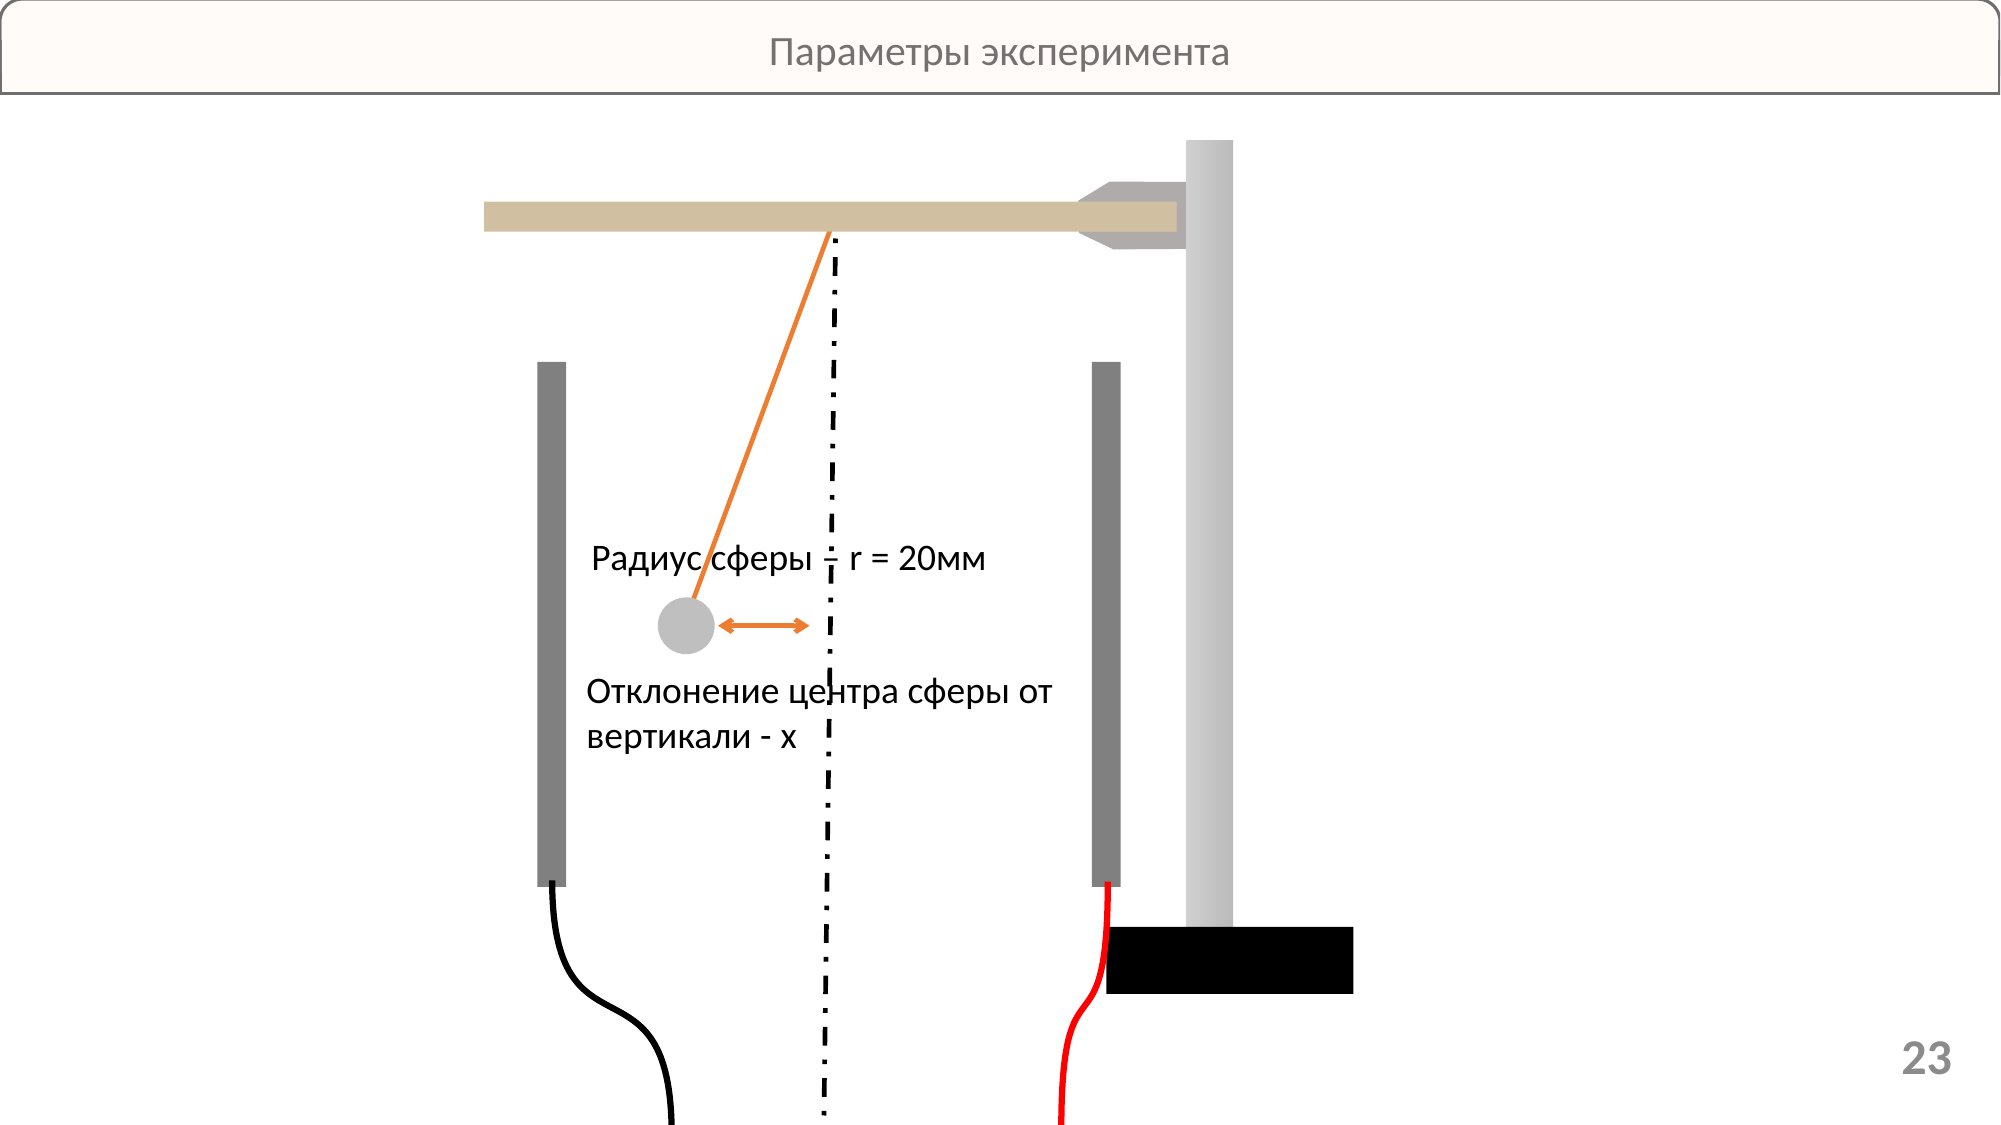

Параметры эксперимента

Радиус сферы – r = 20мм

Отклонение центра сферы от вертикали - x

23